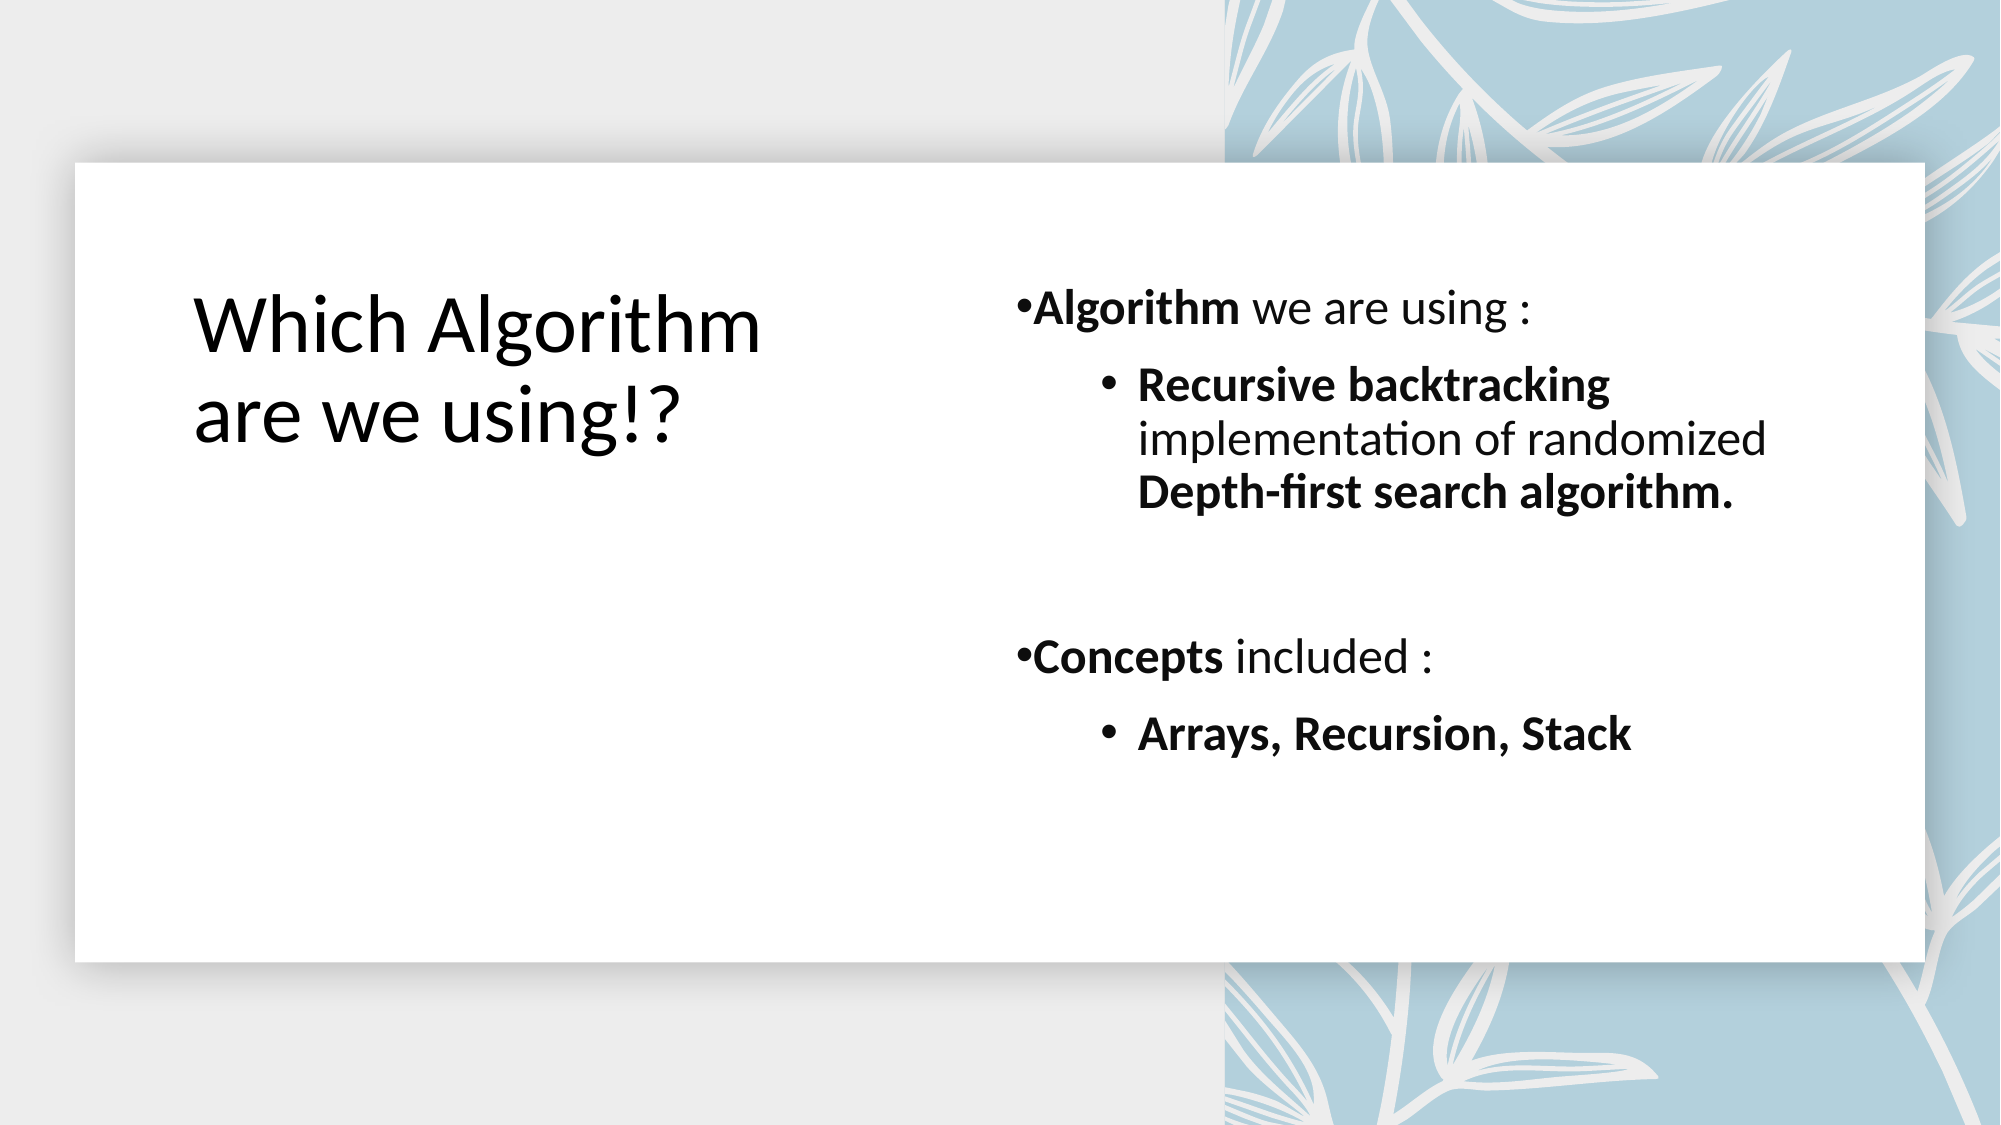

Algorithm we are using :
Recursive backtracking implementation of randomized Depth-first search algorithm.

Concepts included :
Arrays, Recursion, Stack
Which Algorithm are we using!?